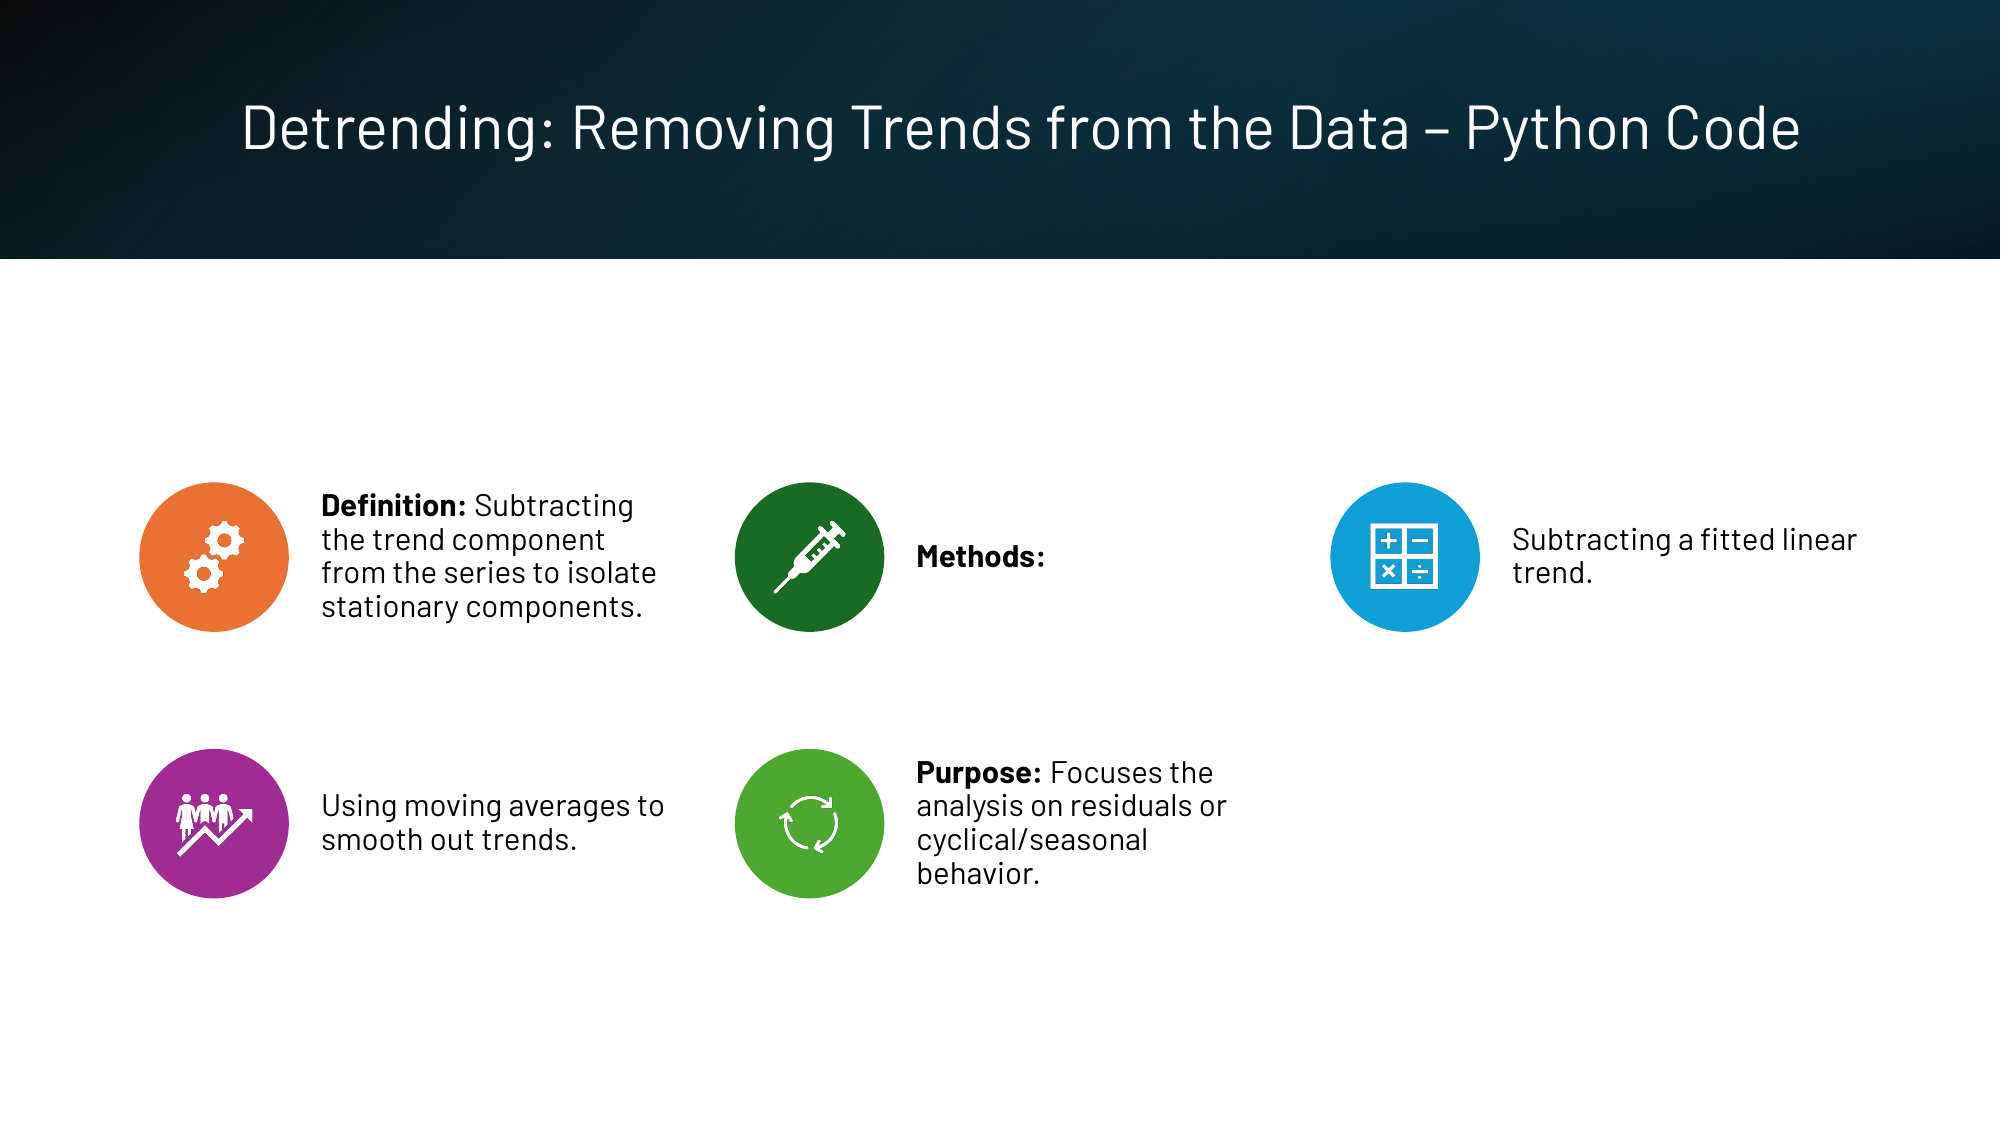

# Detrending: Removing Trends from the Data – Python Code
Definition: Subtracting the trend component from the series to isolate stationary components.
Methods:
Subtracting a fitted linear trend.
Using moving averages to smooth out trends.
Purpose: Focuses the analysis on residuals or cyclical/seasonal behavior.